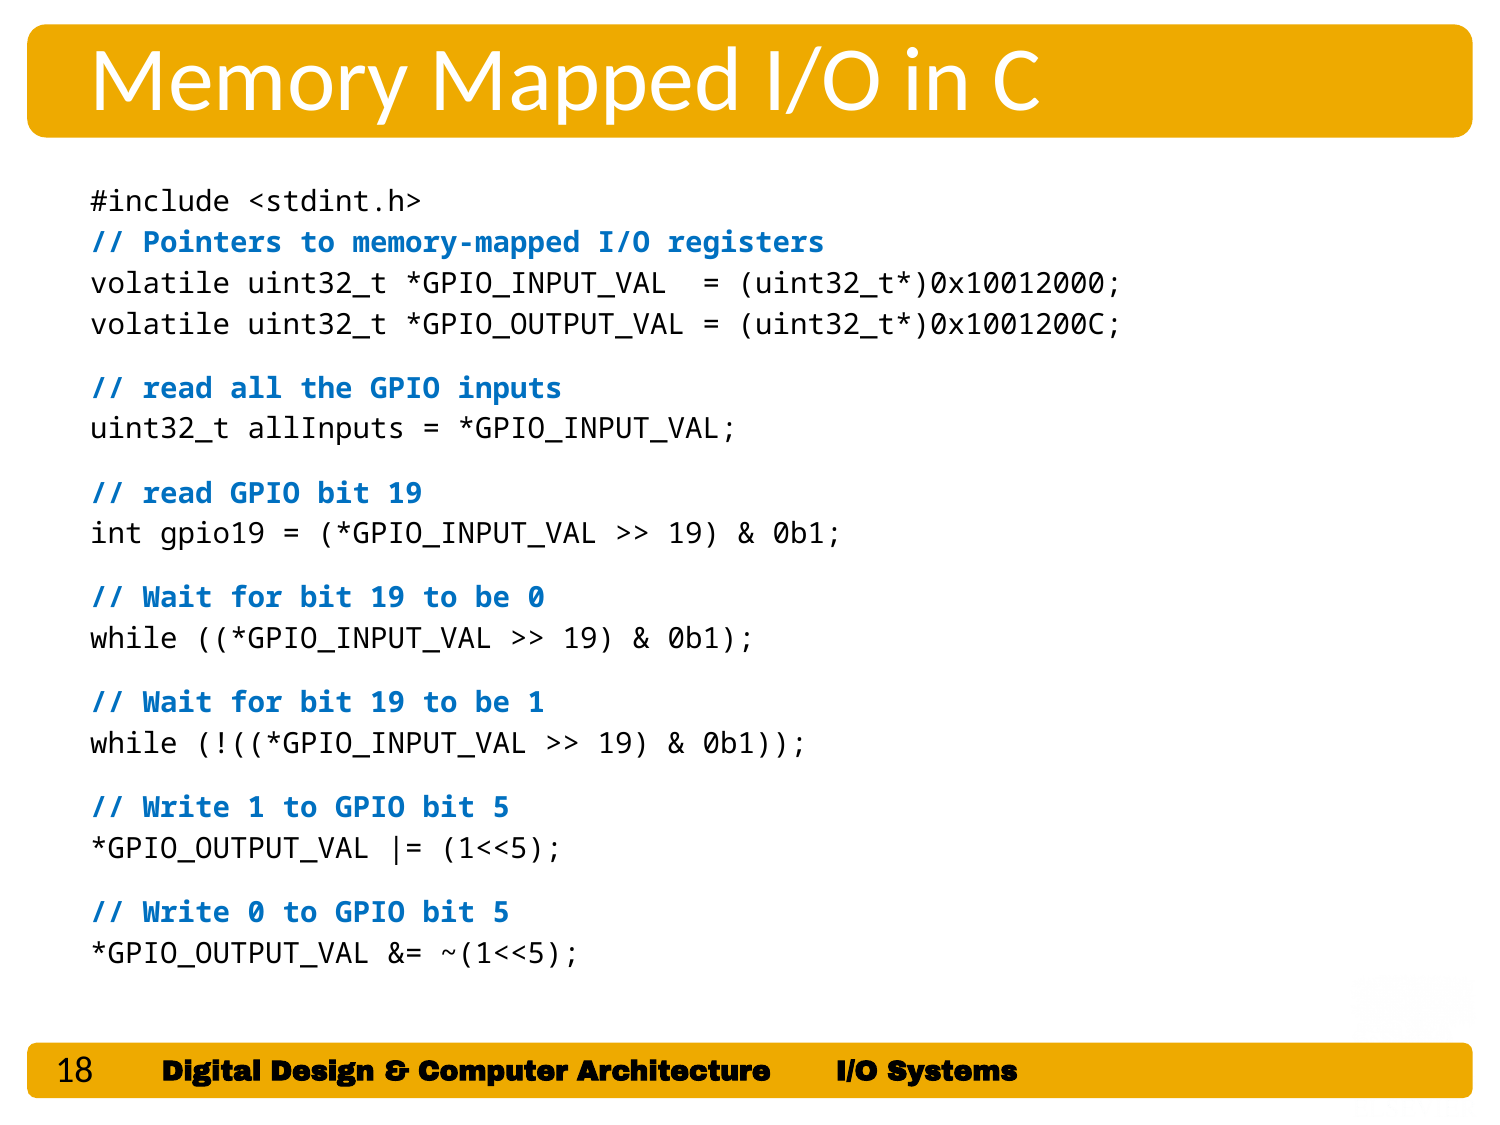

Memory Mapped I/O in C
#include <stdint.h>
// Pointers to memory-mapped I/O registers
volatile uint32_t *GPIO_INPUT_VAL  = (uint32_t*)0x10012000;
volatile uint32_t *GPIO_OUTPUT_VAL = (uint32_t*)0x1001200C;

// read all the GPIO inputs
uint32_t allInputs = *GPIO_INPUT_VAL;

// read GPIO bit 19
int gpio19 = (*GPIO_INPUT_VAL >> 19) & 0b1;

// Wait for bit 19 to be 0
while ((*GPIO_INPUT_VAL >> 19) & 0b1);

// Wait for bit 19 to be 1
while (!((*GPIO_INPUT_VAL >> 19) & 0b1));

// Write 1 to GPIO bit 5
*GPIO_OUTPUT_VAL |= (1<<5);

// Write 0 to GPIO bit 5
*GPIO_OUTPUT_VAL &= ~(1<<5);

18